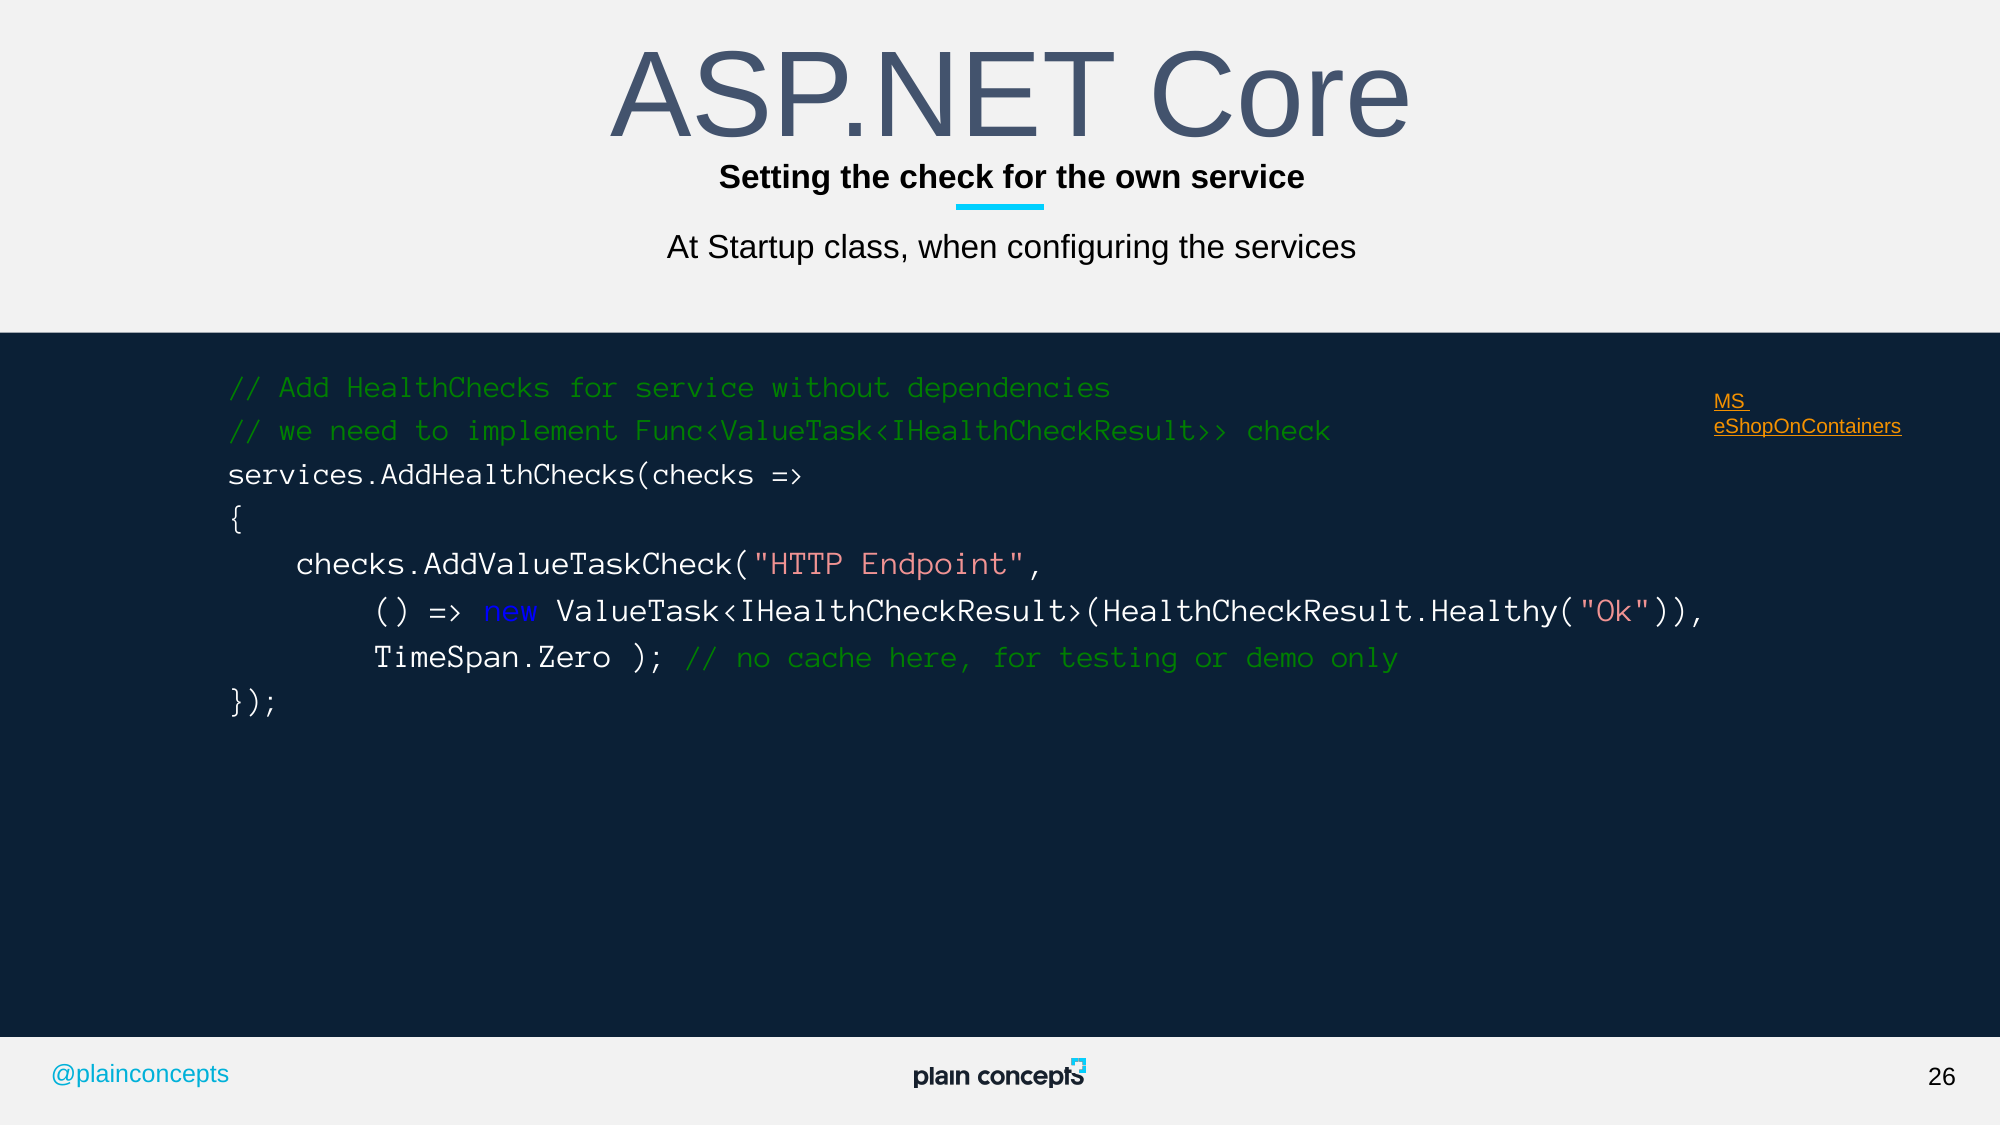

# ASP.NET Core
Setting the check for the own service
At Startup class, when configuring the services
// Add HealthChecks for service without dependencies
// we need to implement Func<ValueTask<IHealthCheckResult>> check
services.AddHealthChecks(checks =>
{
    checks.AddValueTaskCheck("HTTP Endpoint",
        () => new ValueTask<IHealthCheckResult>(HealthCheckResult.Healthy("Ok")),
        TimeSpan.Zero ); // no cache here, for testing or demo only
});
MS eShopOnContainers
@plainconcepts
26